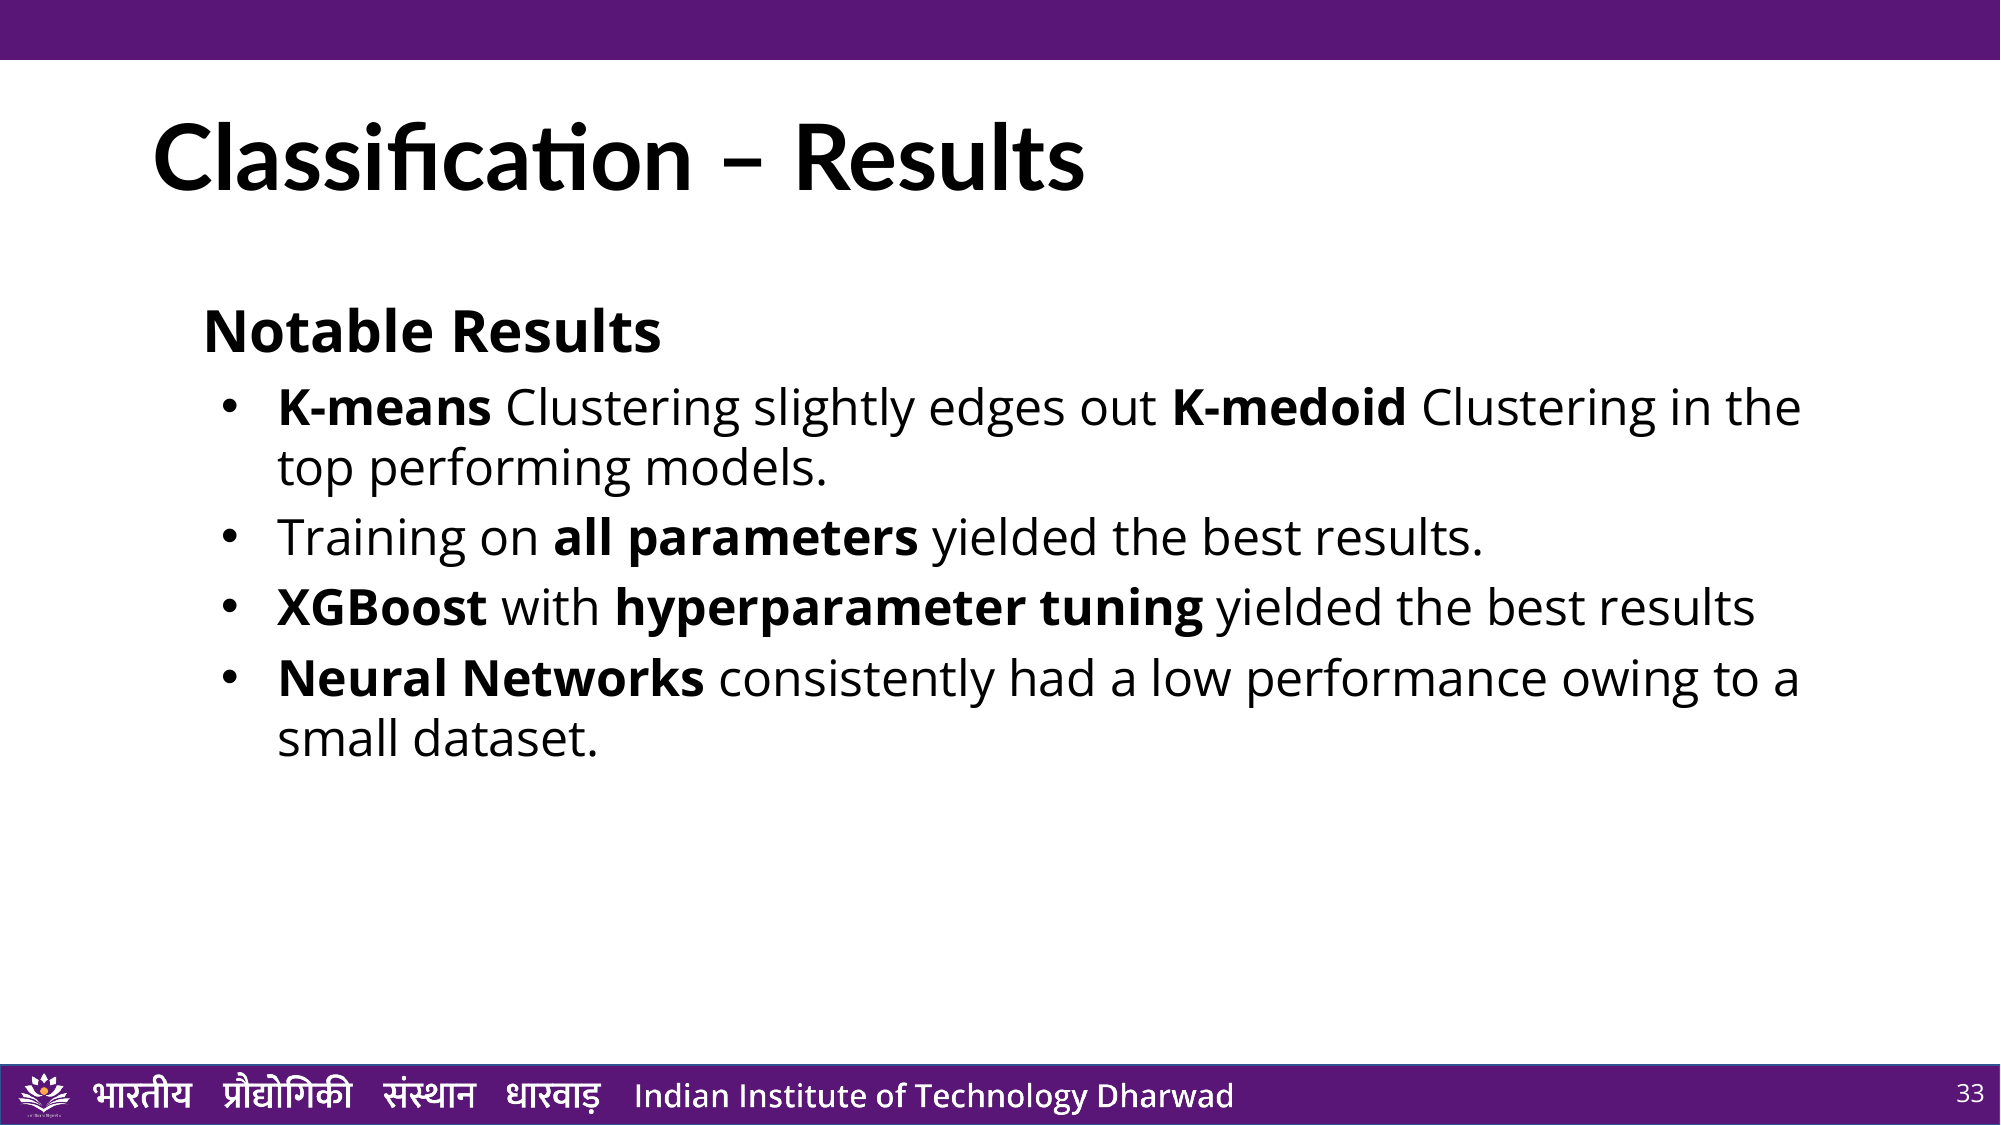

# Classification – Results
Notable Results
K-means Clustering slightly edges out K-medoid Clustering in the top performing models.
Training on all parameters yielded the best results.
XGBoost with hyperparameter tuning yielded the best results
Neural Networks consistently had a low performance owing to a small dataset.